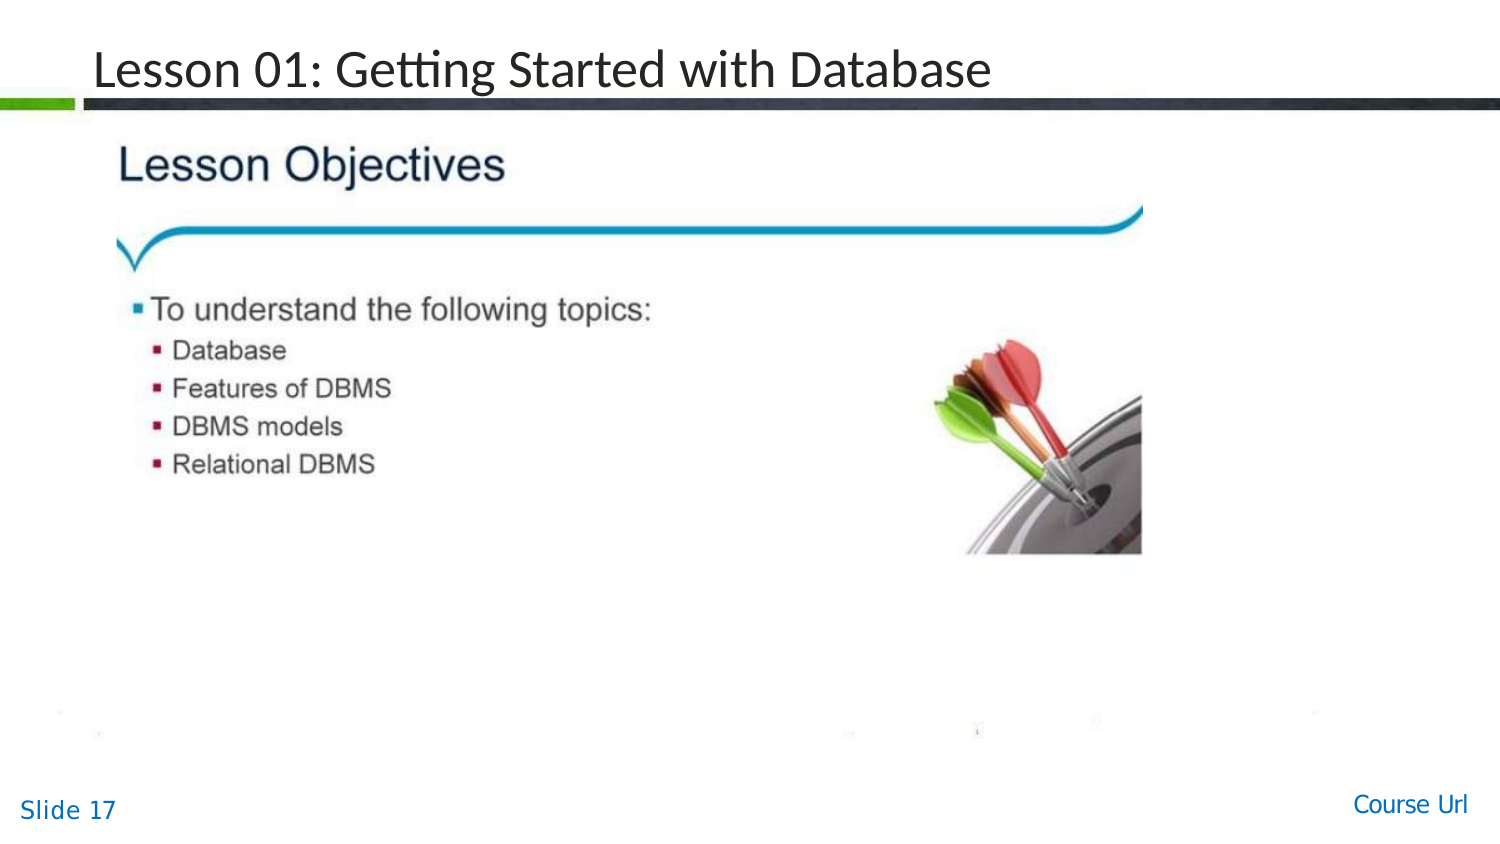

# Lesson 01: Getting Started with Database

Course Url
Slide 17